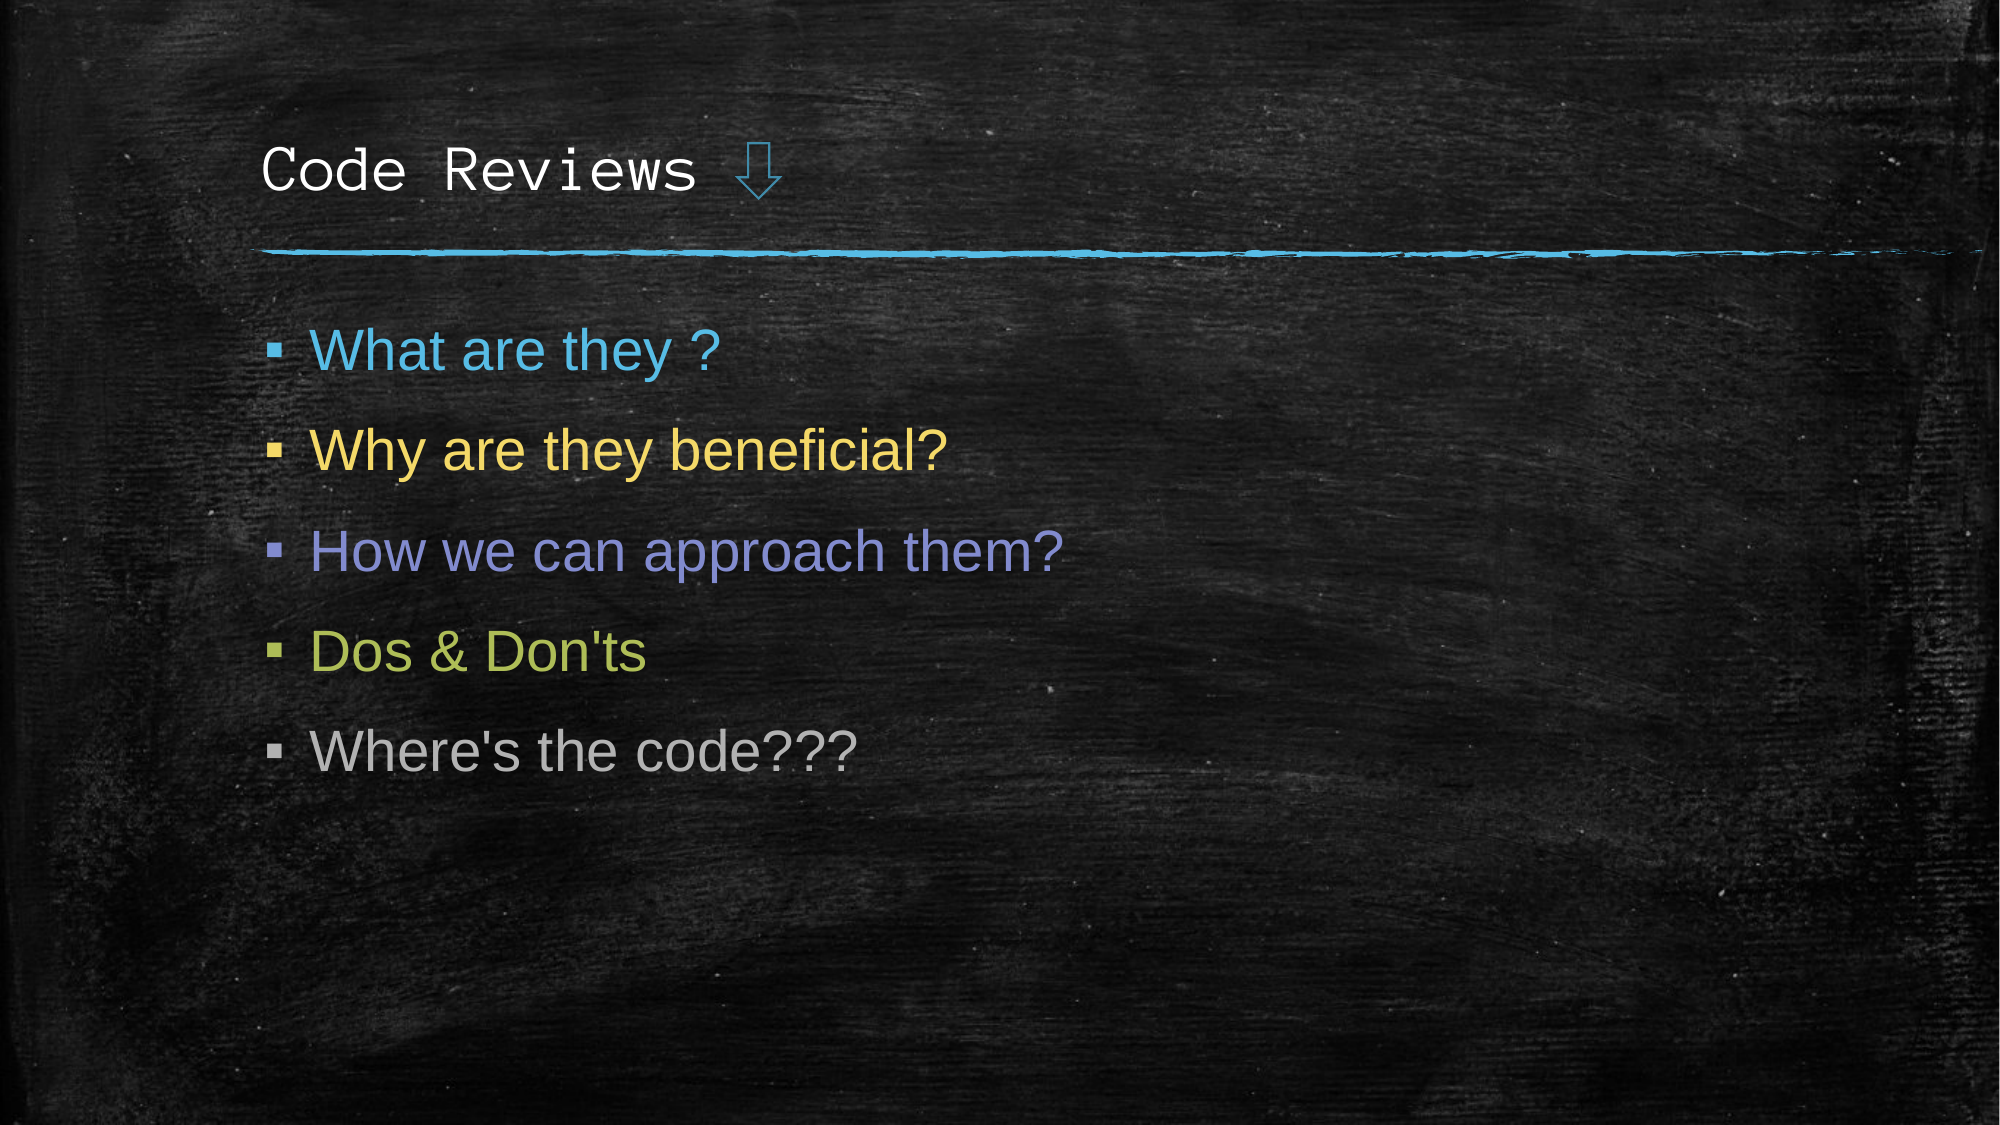

# Code Reviews

What are they ?
Why are they beneficial?
How we can approach them?
Dos & Don'ts
Where's the code???